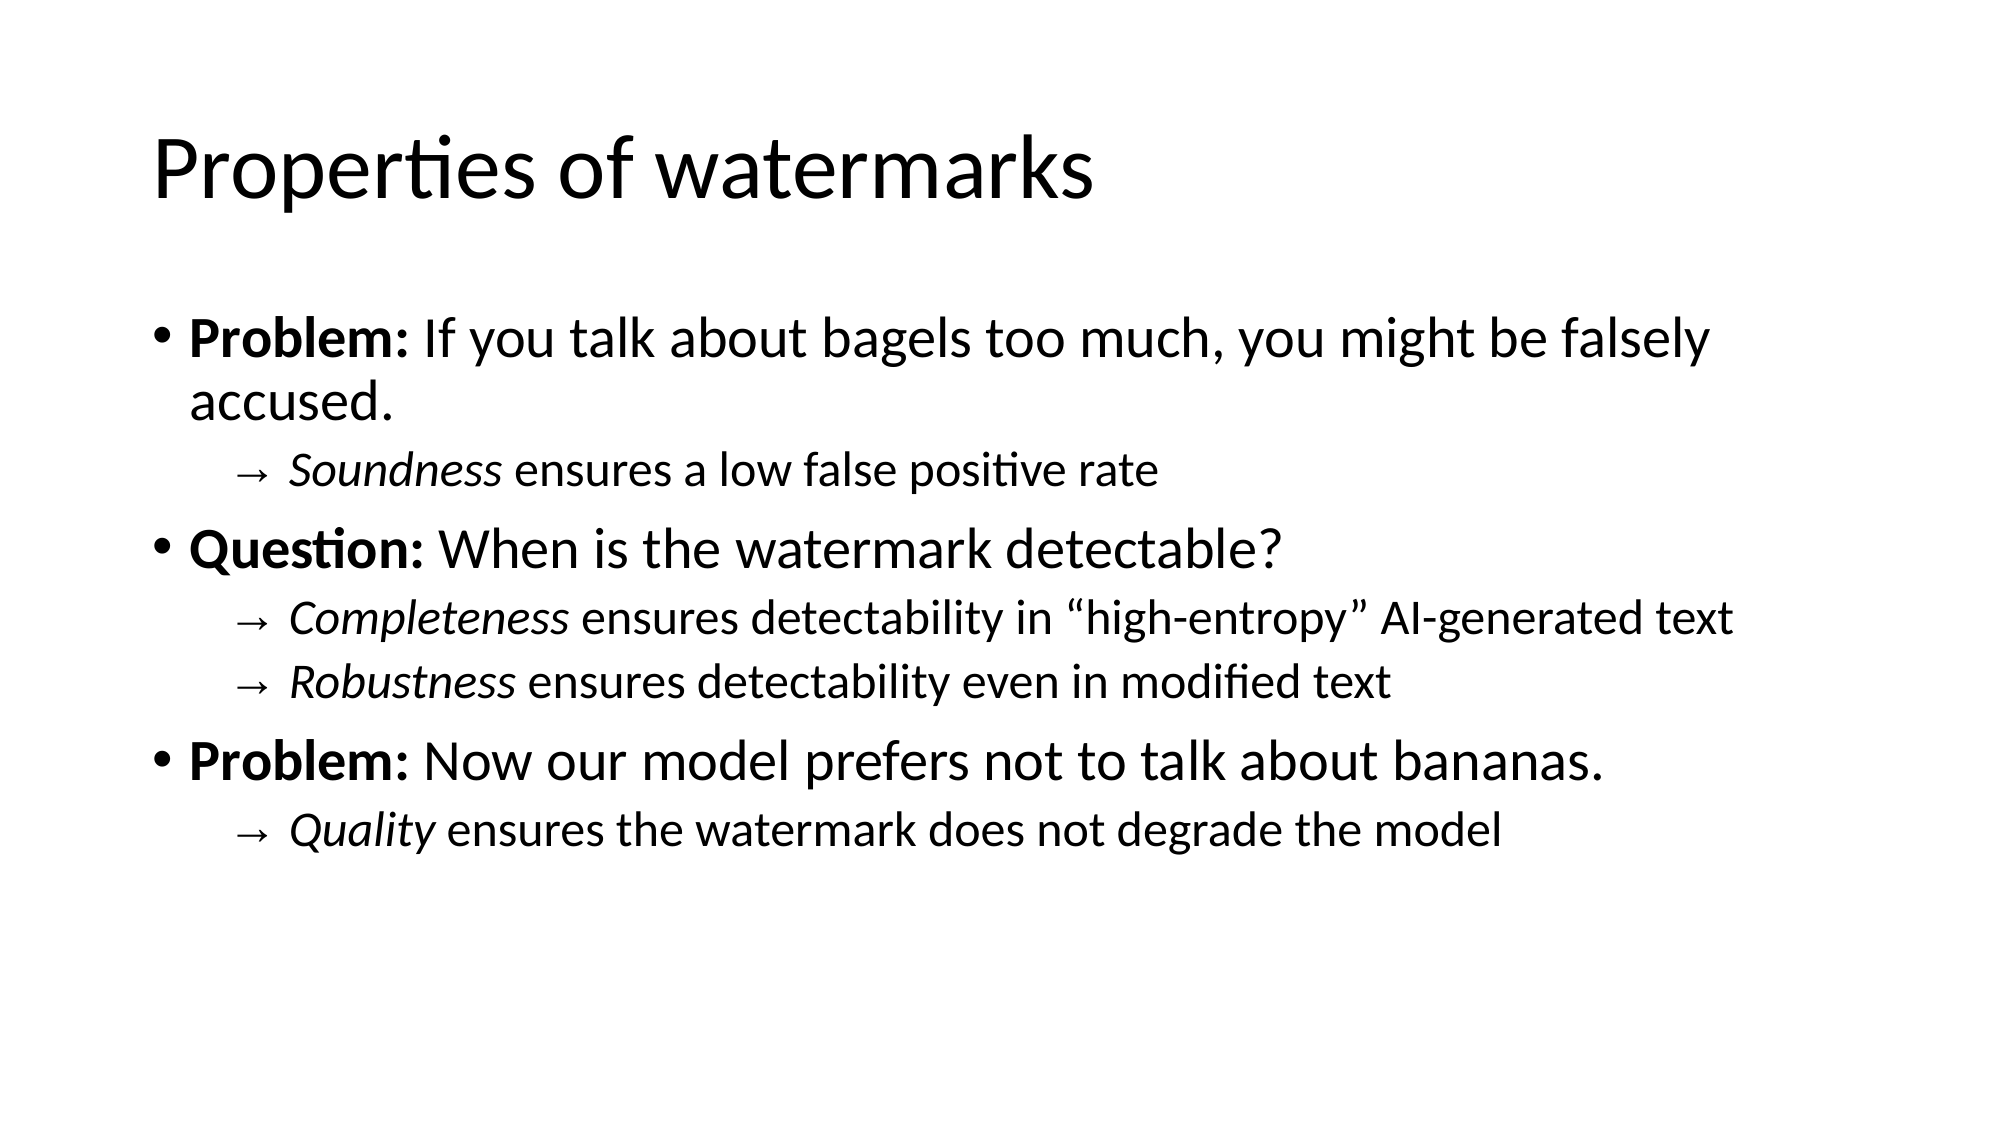

# Properties of watermarks
Problem: If you talk about bagels too much, you might be falsely accused.
 Soundness ensures a low false positive rate
Question: When is the watermark detectable?
 Completeness ensures detectability in “high-entropy” AI-generated text
 Robustness ensures detectability even in modified text
Problem: Now our model prefers not to talk about bananas.
 Quality ensures the watermark does not degrade the model